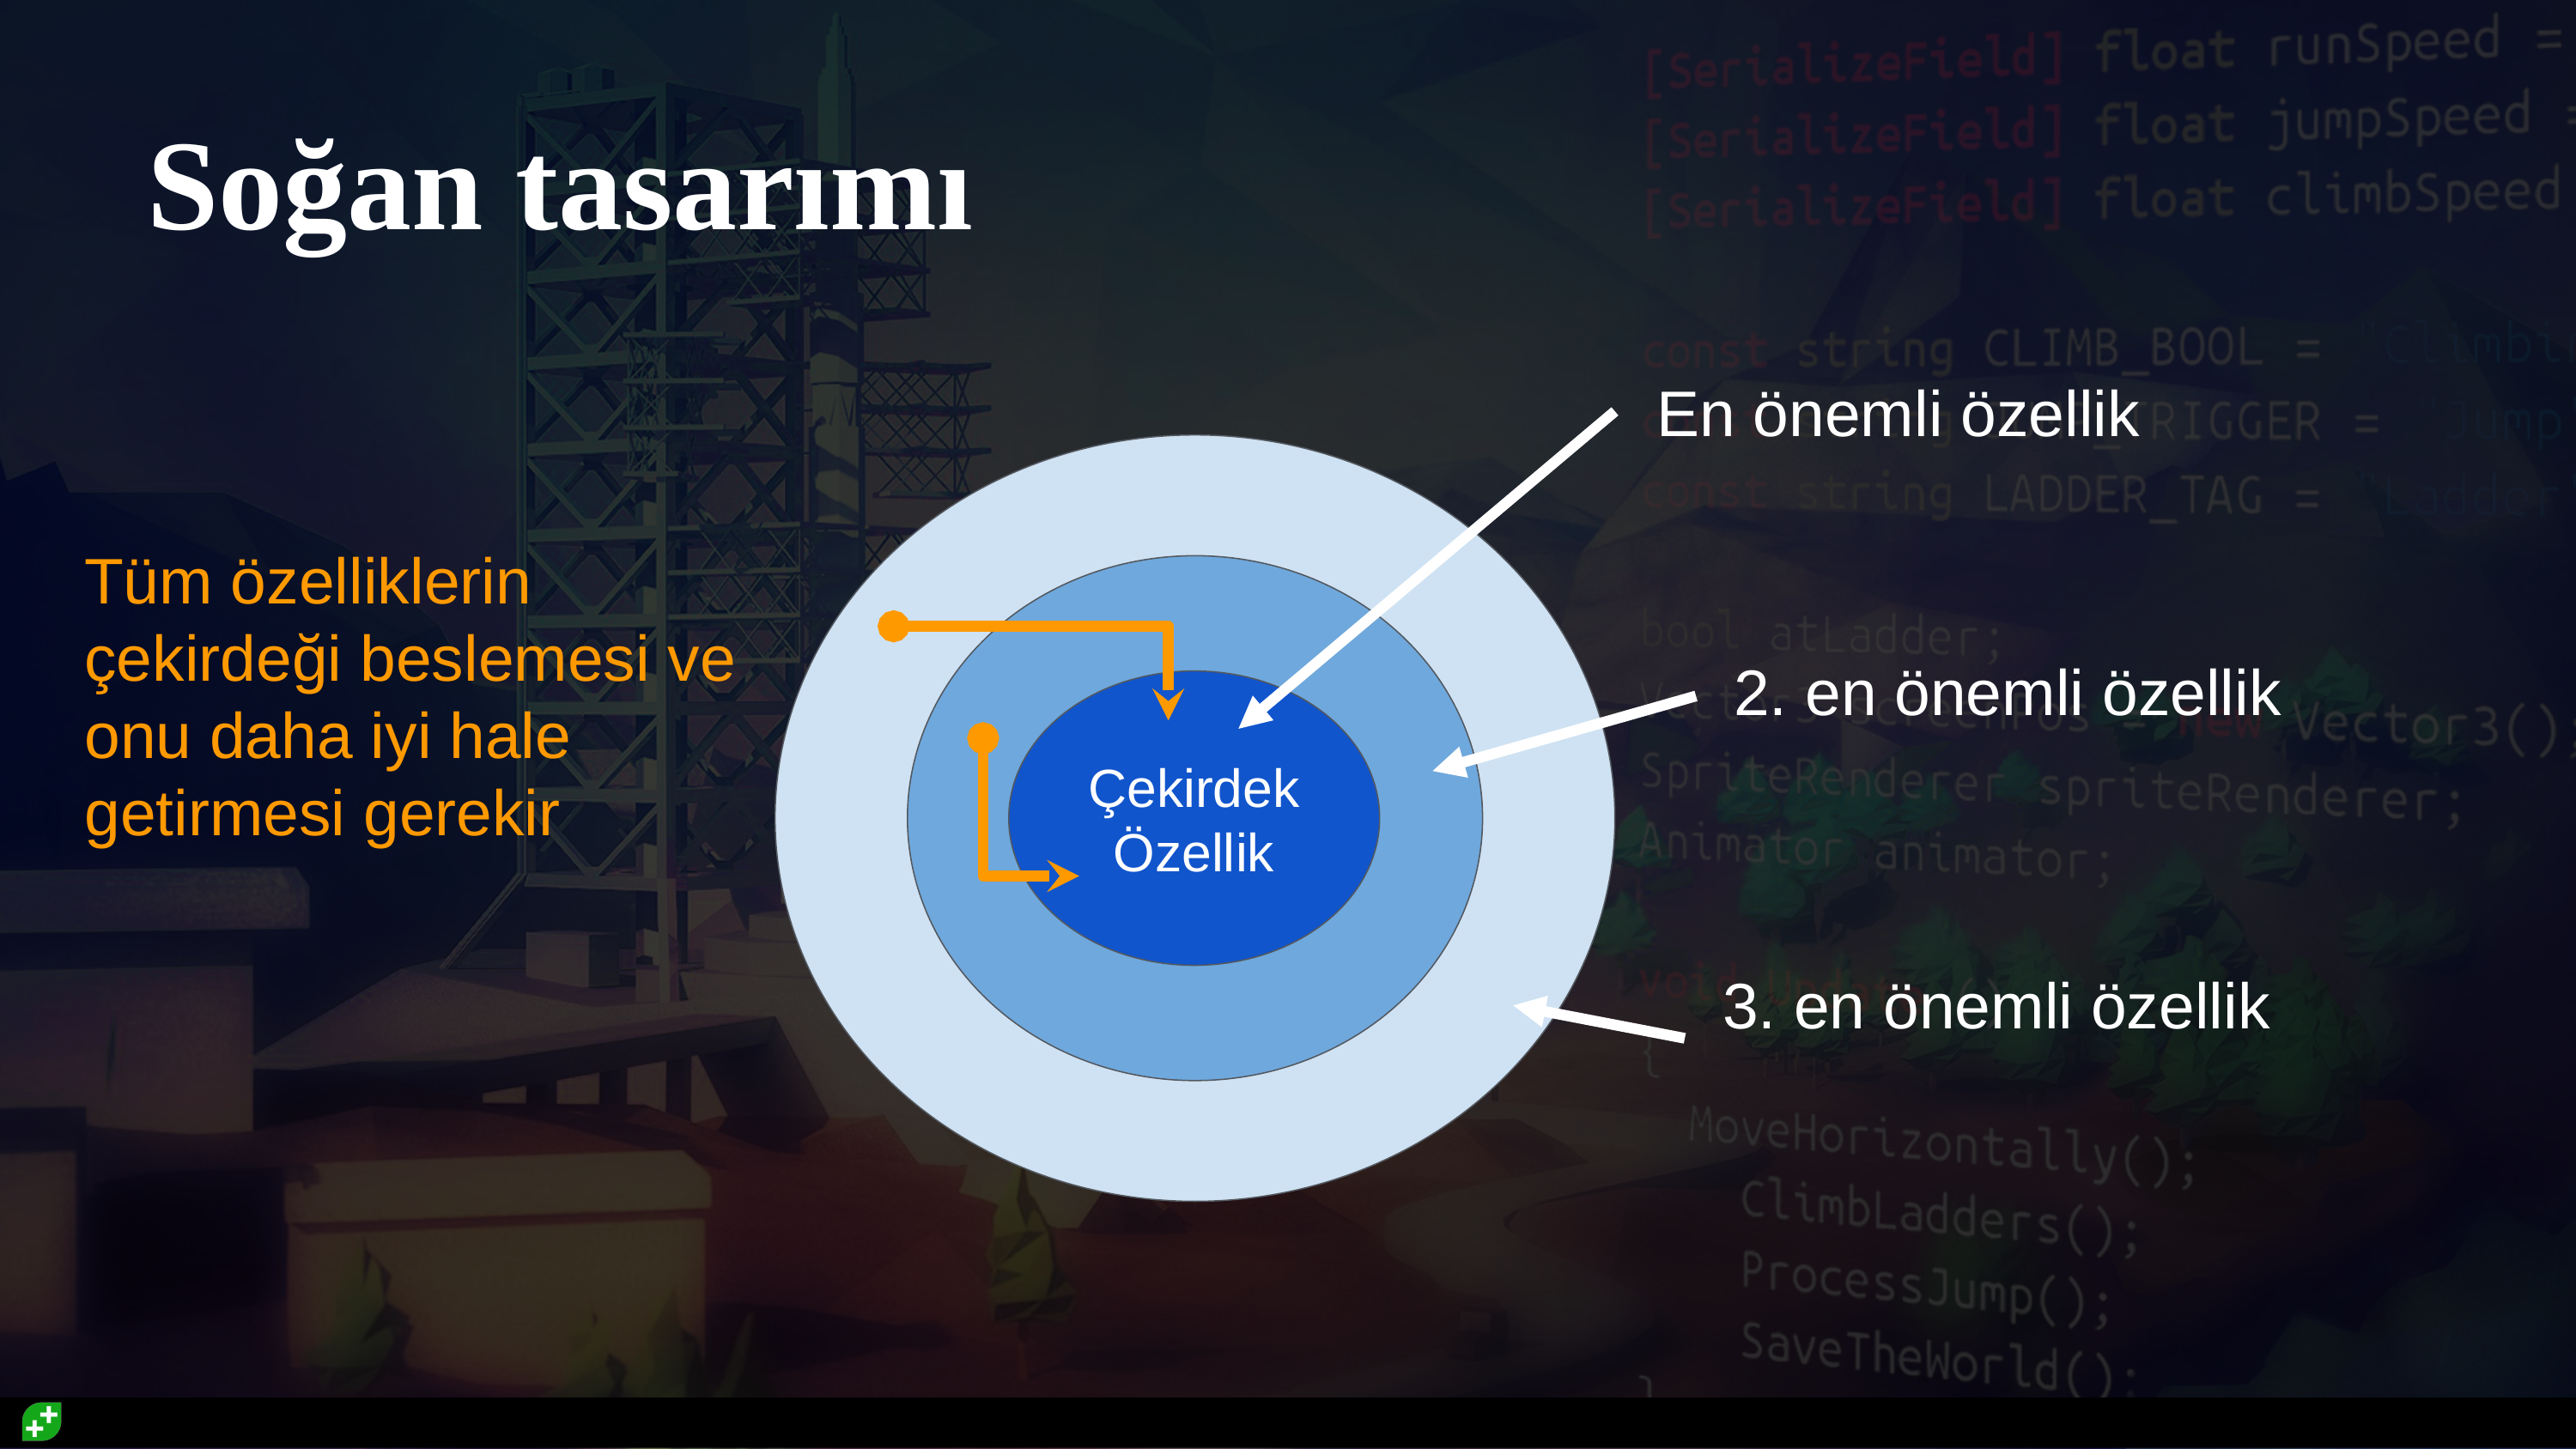

# Soğan tasarımı
En önemli özellik

Tüm özelliklerin çekirdeği beslemesi ve onu daha iyi hale getirmesi gerekir

2. en önemli özellik
Çekirdek Özellik

3. en önemli özellik